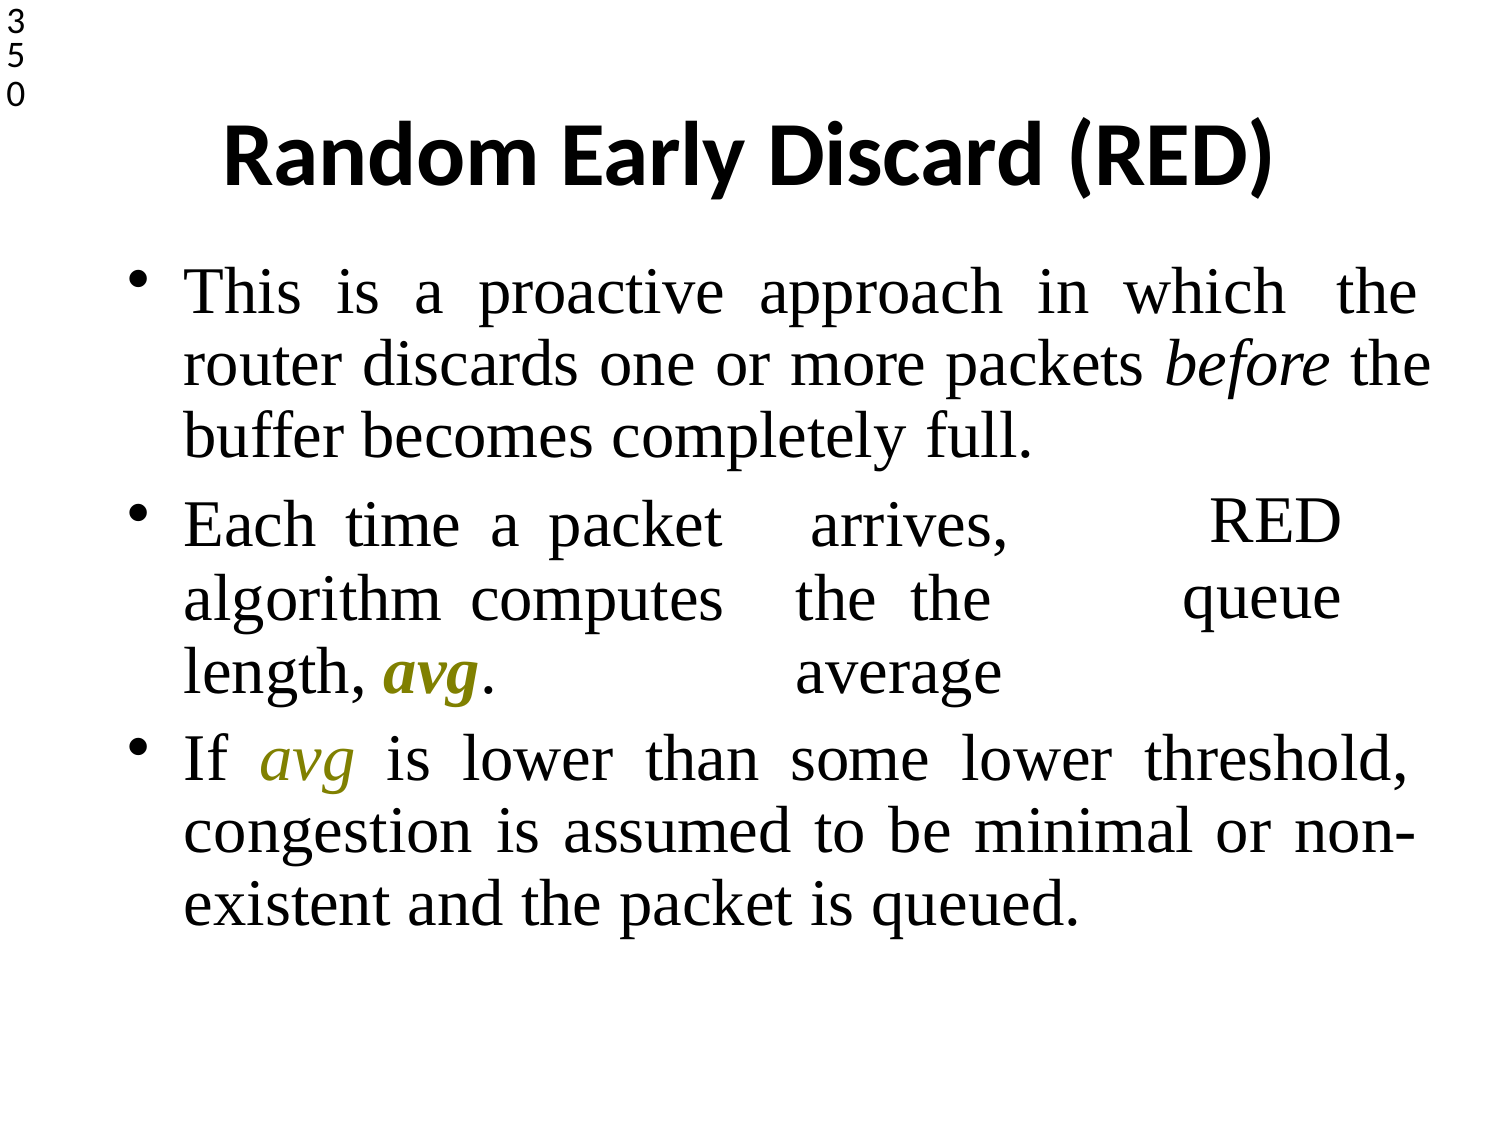

3
5
0
Random Early Discard (RED)
This is a proactive approach in which the  router discards one or more packets before the  buffer becomes completely full.
Each time a packet  algorithm computes  length, avg.
arrives,	the  the	average
RED
queue
If avg is lower than some lower threshold,  congestion is assumed to be minimal or non-  existent and the packet is queued.